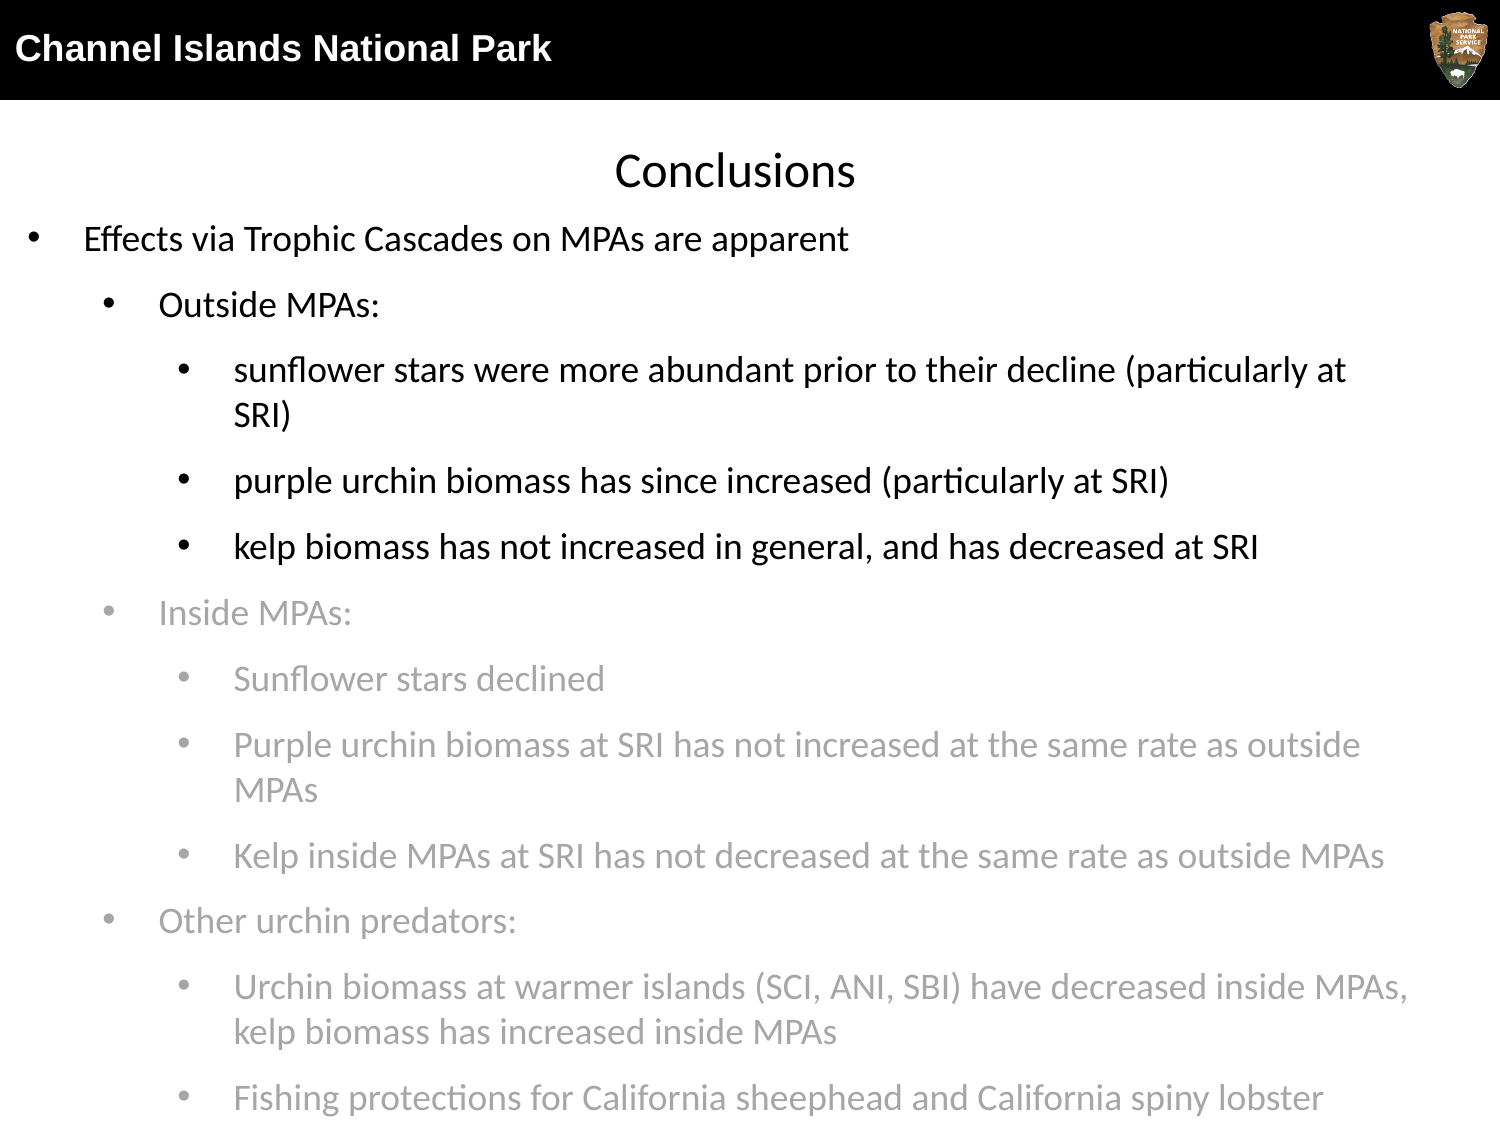

Conclusions
Effects via Trophic Cascades on MPAs are apparent
Outside MPAs:
sunflower stars were more abundant prior to their decline (particularly at SRI)
purple urchin biomass has since increased (particularly at SRI)
kelp biomass has not increased in general, and has decreased at SRI
Inside MPAs:
Sunflower stars declined
Purple urchin biomass at SRI has not increased at the same rate as outside MPAs
Kelp inside MPAs at SRI has not decreased at the same rate as outside MPAs
Other urchin predators:
Urchin biomass at warmer islands (SCI, ANI, SBI) have decreased inside MPAs, kelp biomass has increased inside MPAs
Fishing protections for California sheephead and California spiny lobster